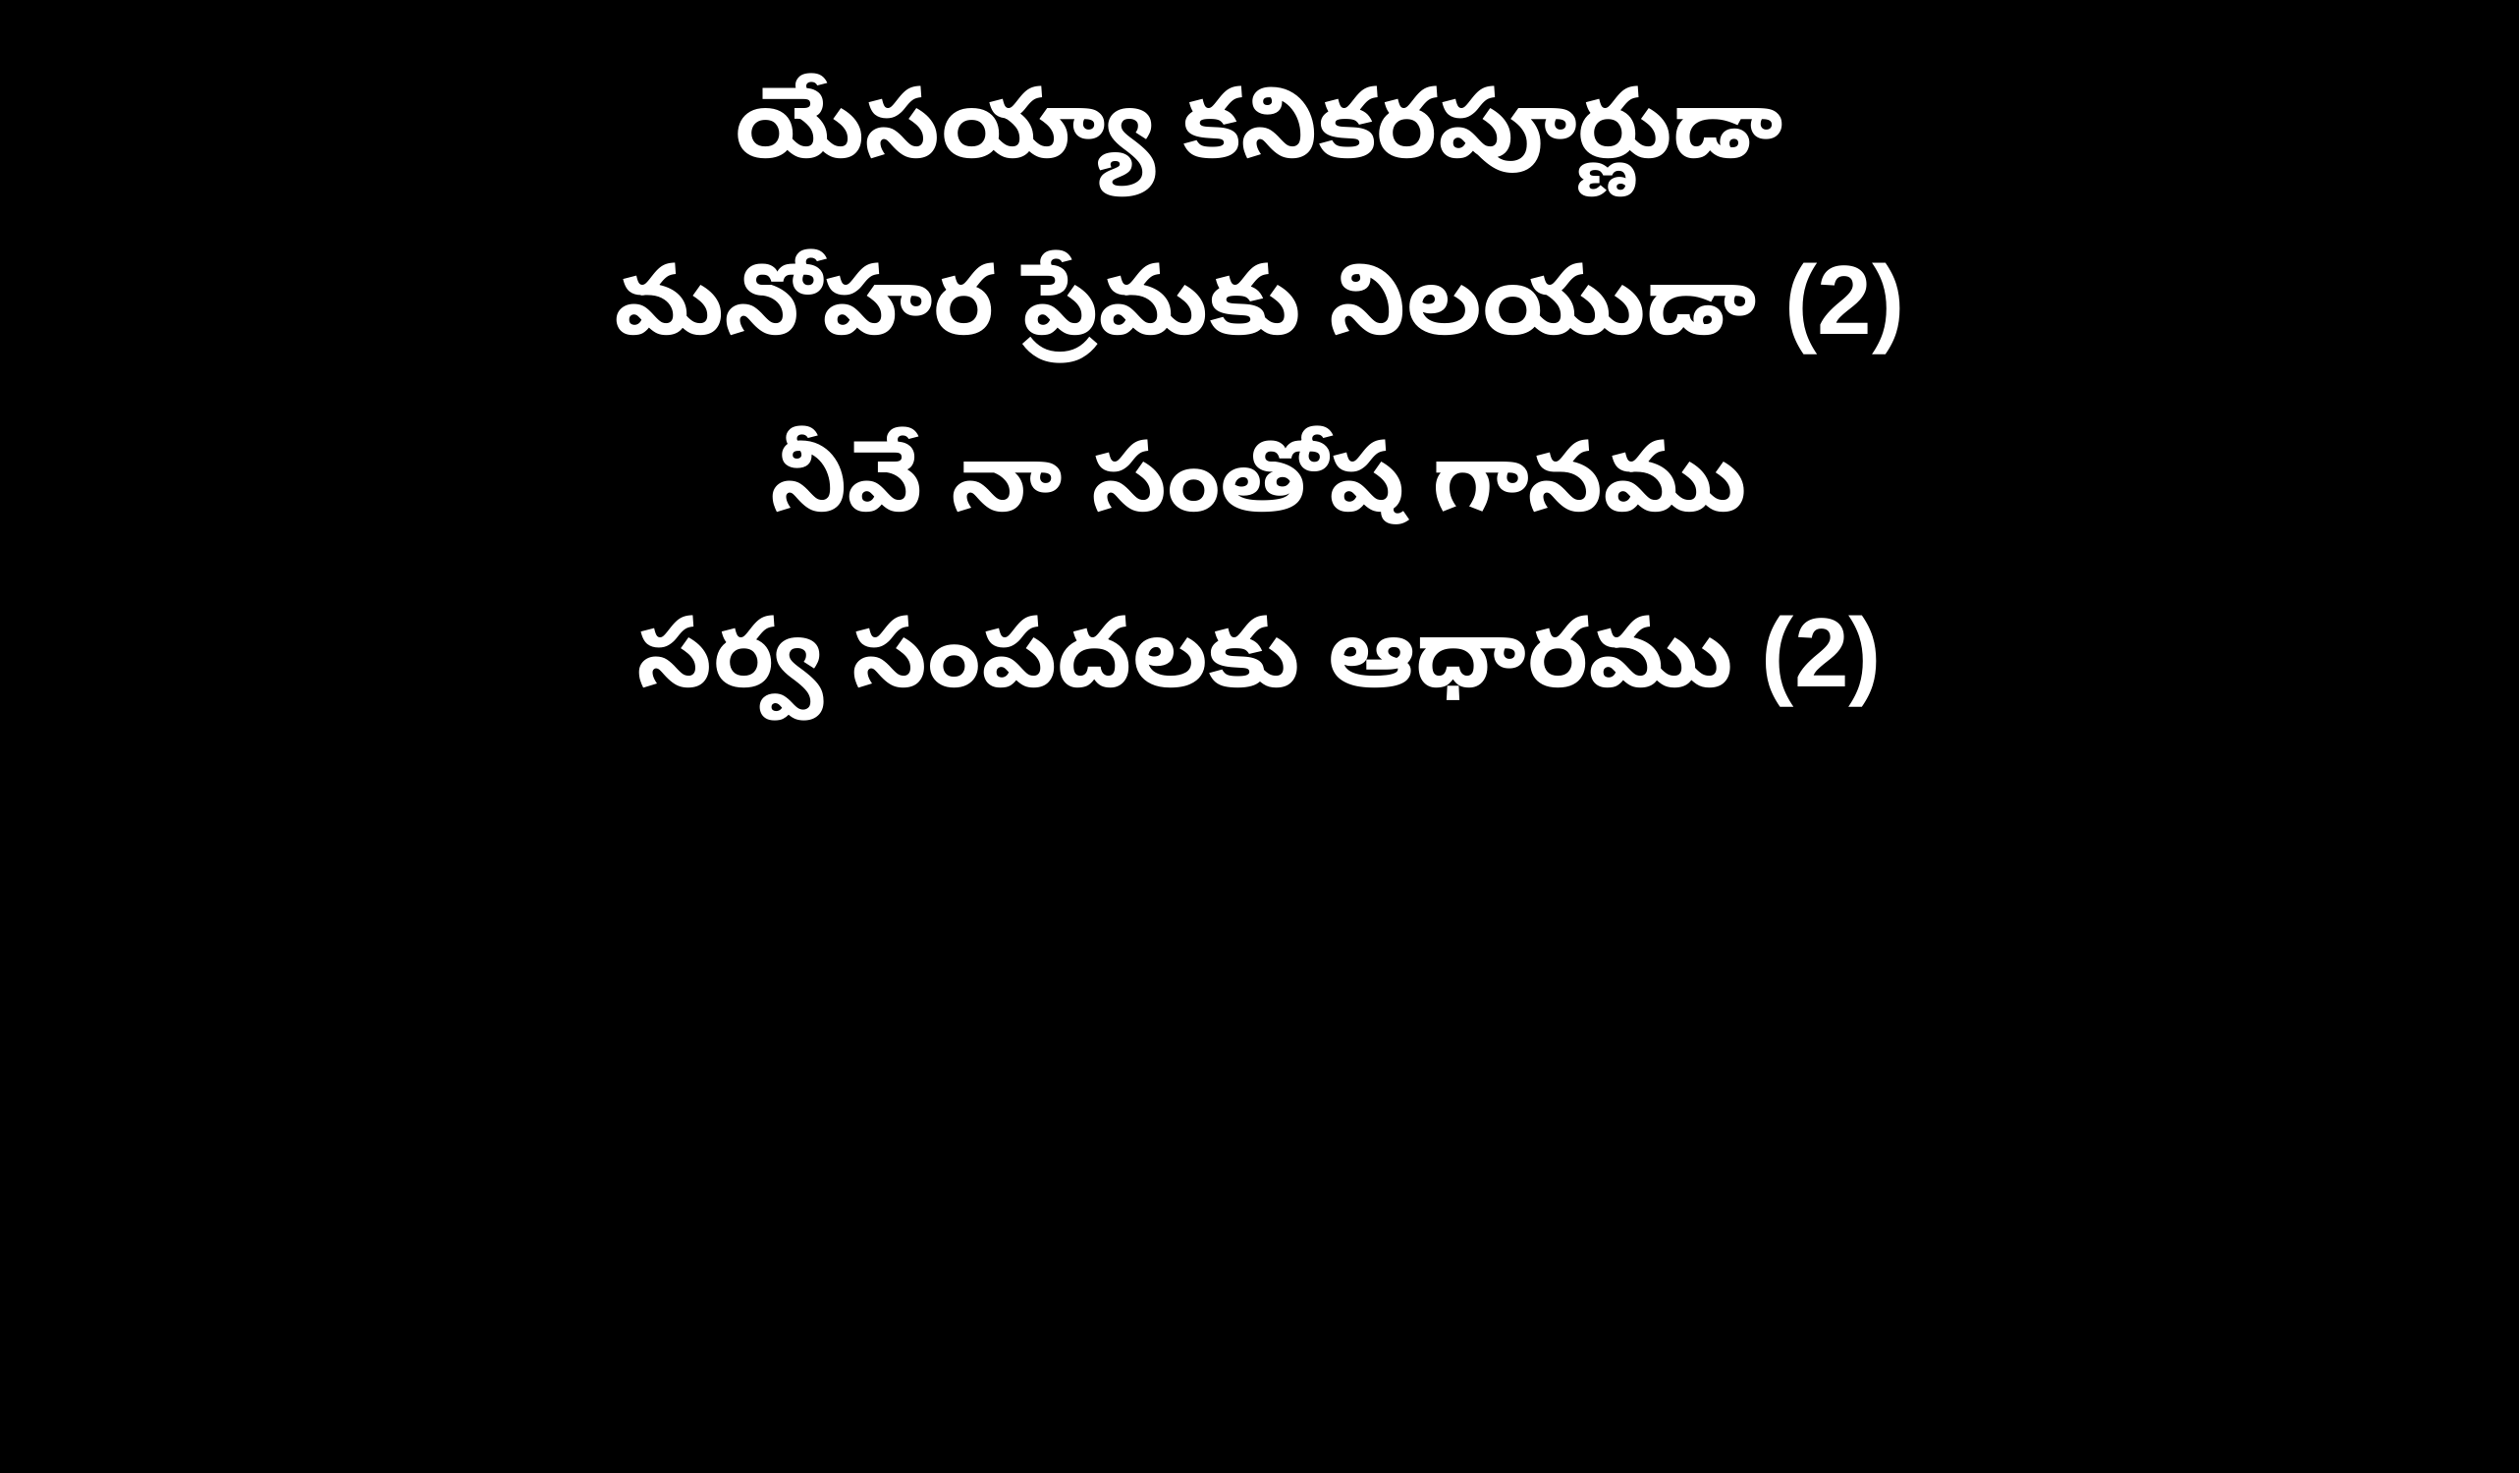

యేసయ్యా కనికరపూర్ణుడా
మనోహర ప్రేమకు నిలయుడా (2)
నీవే నా సంతోష గానము
సర్వ సంపదలకు ఆధారము (2)